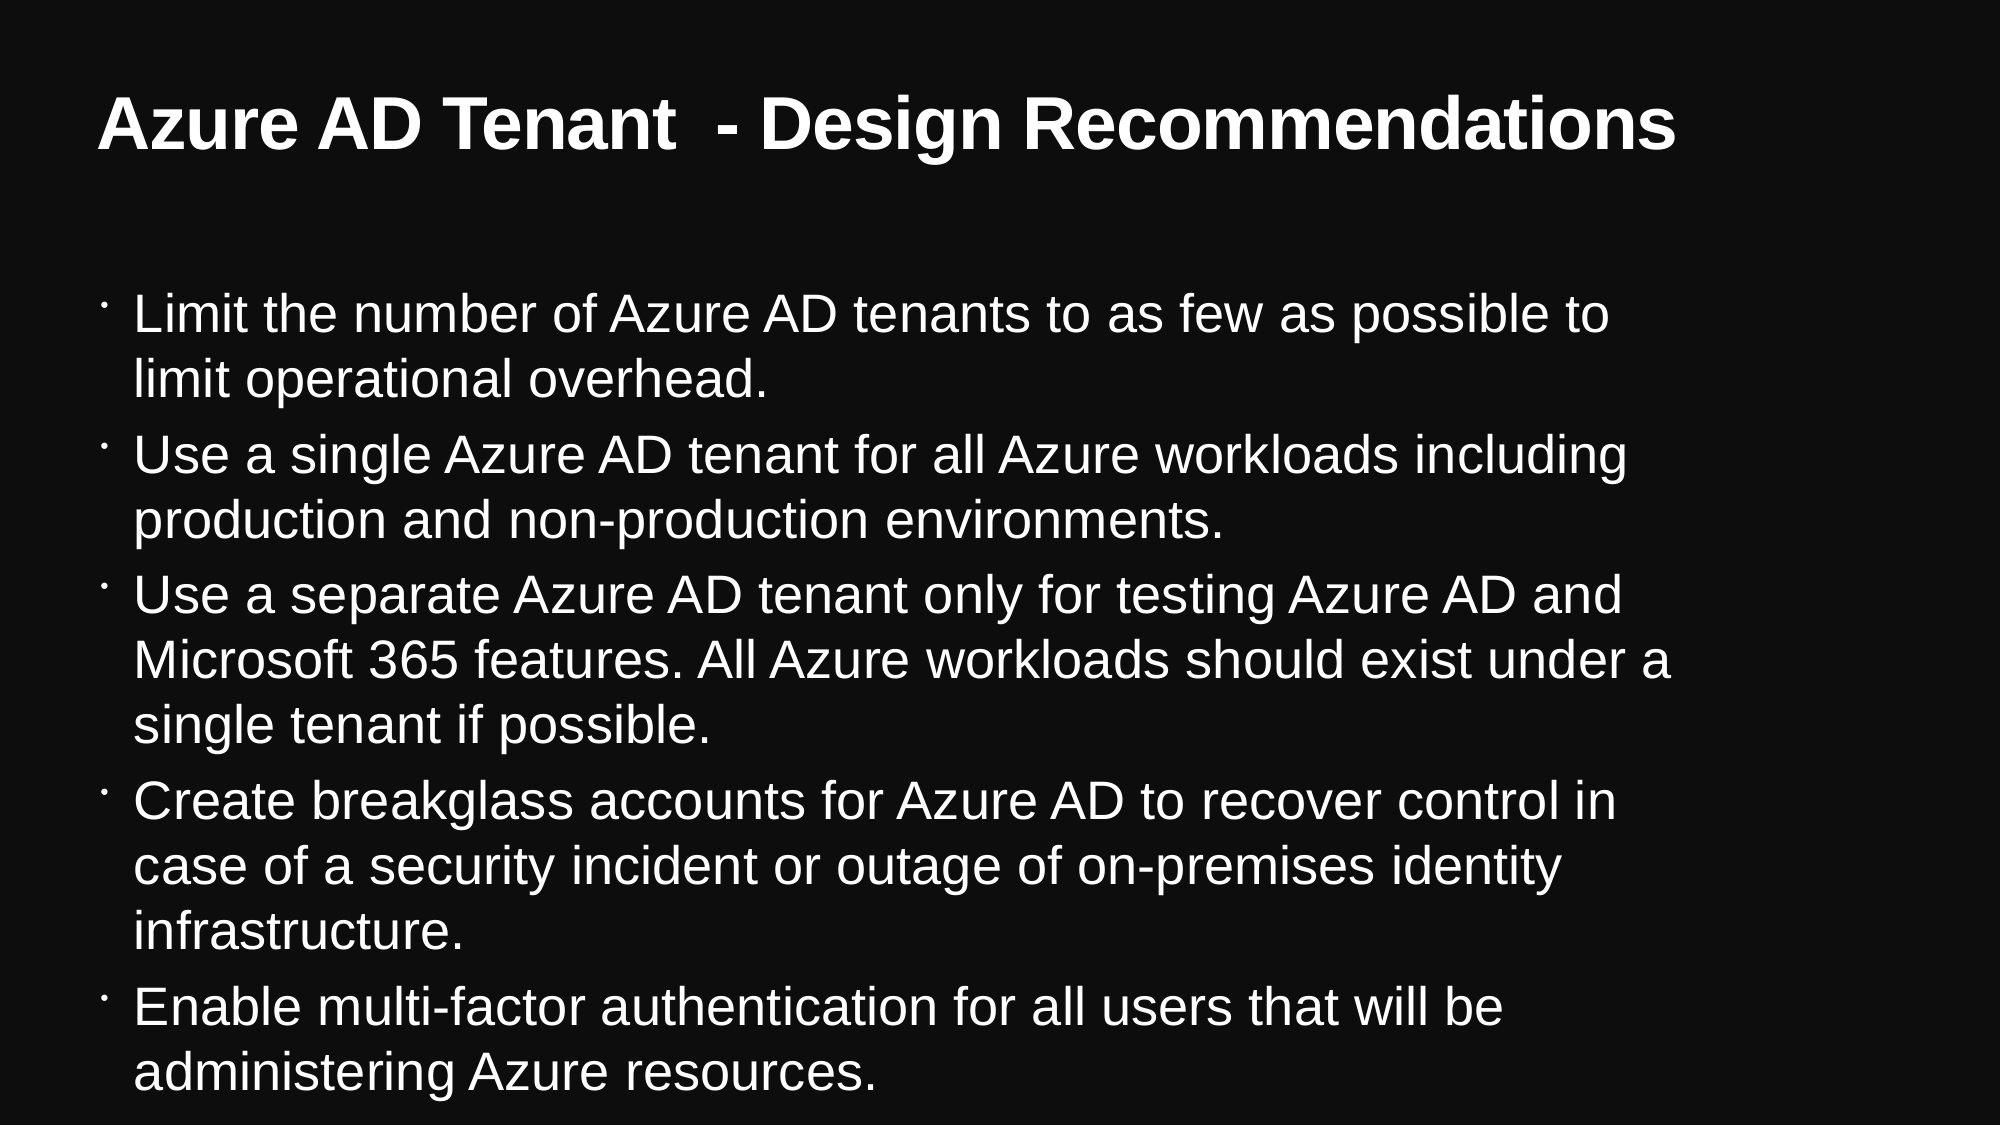

# Azure AD Tenant  - Design Recommendations
Limit the number of Azure AD tenants to as few as possible to limit operational overhead.
Use a single Azure AD tenant for all Azure workloads including production and non-production environments.
Use a separate Azure AD tenant only for testing Azure AD and Microsoft 365 features. All Azure workloads should exist under a single tenant if possible.
Create breakglass accounts for Azure AD to recover control in case of a security incident or outage of on-premises identity infrastructure.
Enable multi-factor authentication for all users that will be administering Azure resources.